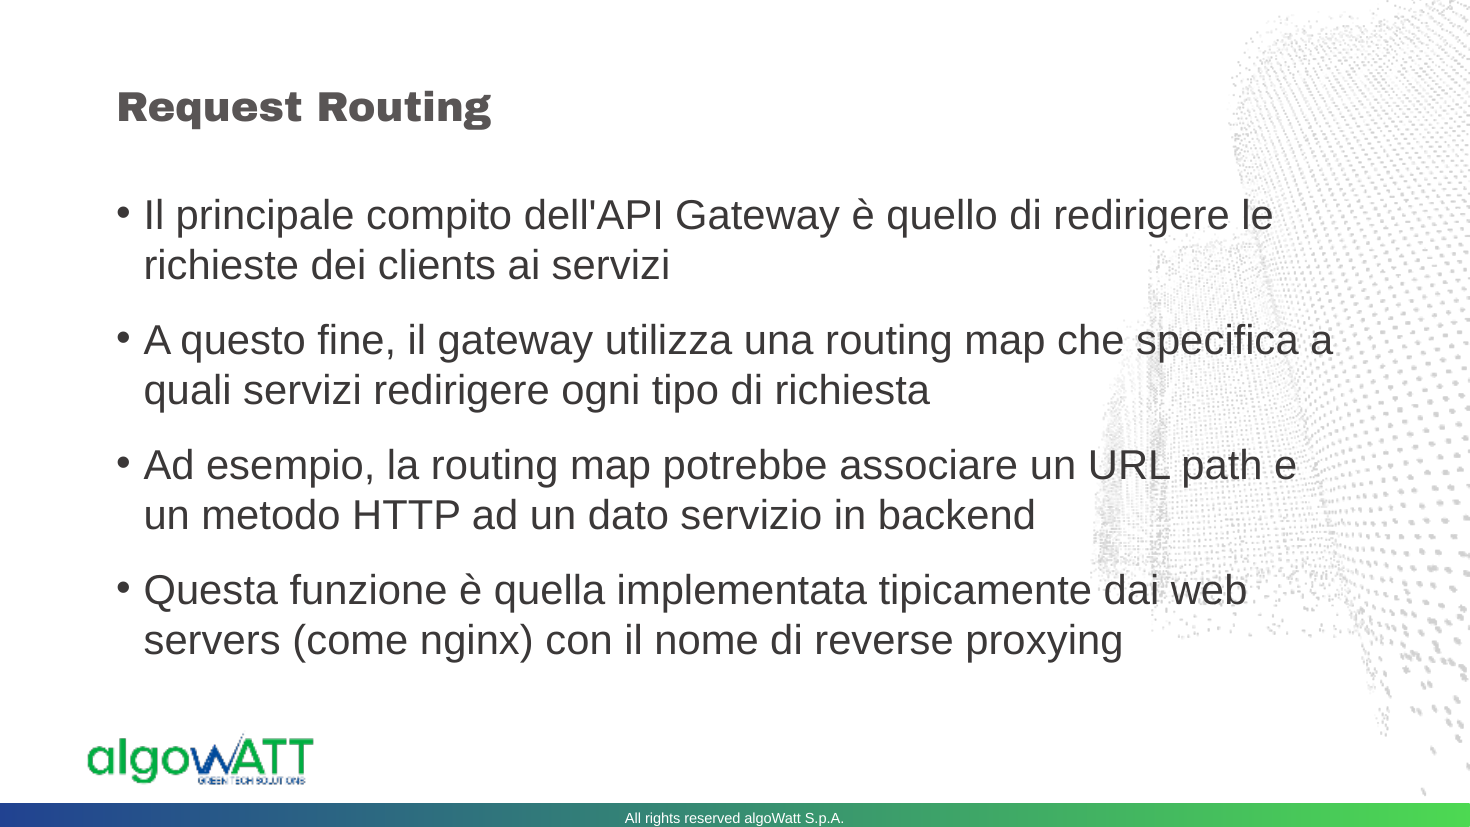

# Request Routing
Il principale compito dell'API Gateway è quello di redirigere le richieste dei clients ai servizi
A questo fine, il gateway utilizza una routing map che specifica a quali servizi redirigere ogni tipo di richiesta
Ad esempio, la routing map potrebbe associare un URL path e un metodo HTTP ad un dato servizio in backend
Questa funzione è quella implementata tipicamente dai web servers (come nginx) con il nome di reverse proxying
All rights reserved algoWatt S.p.A.